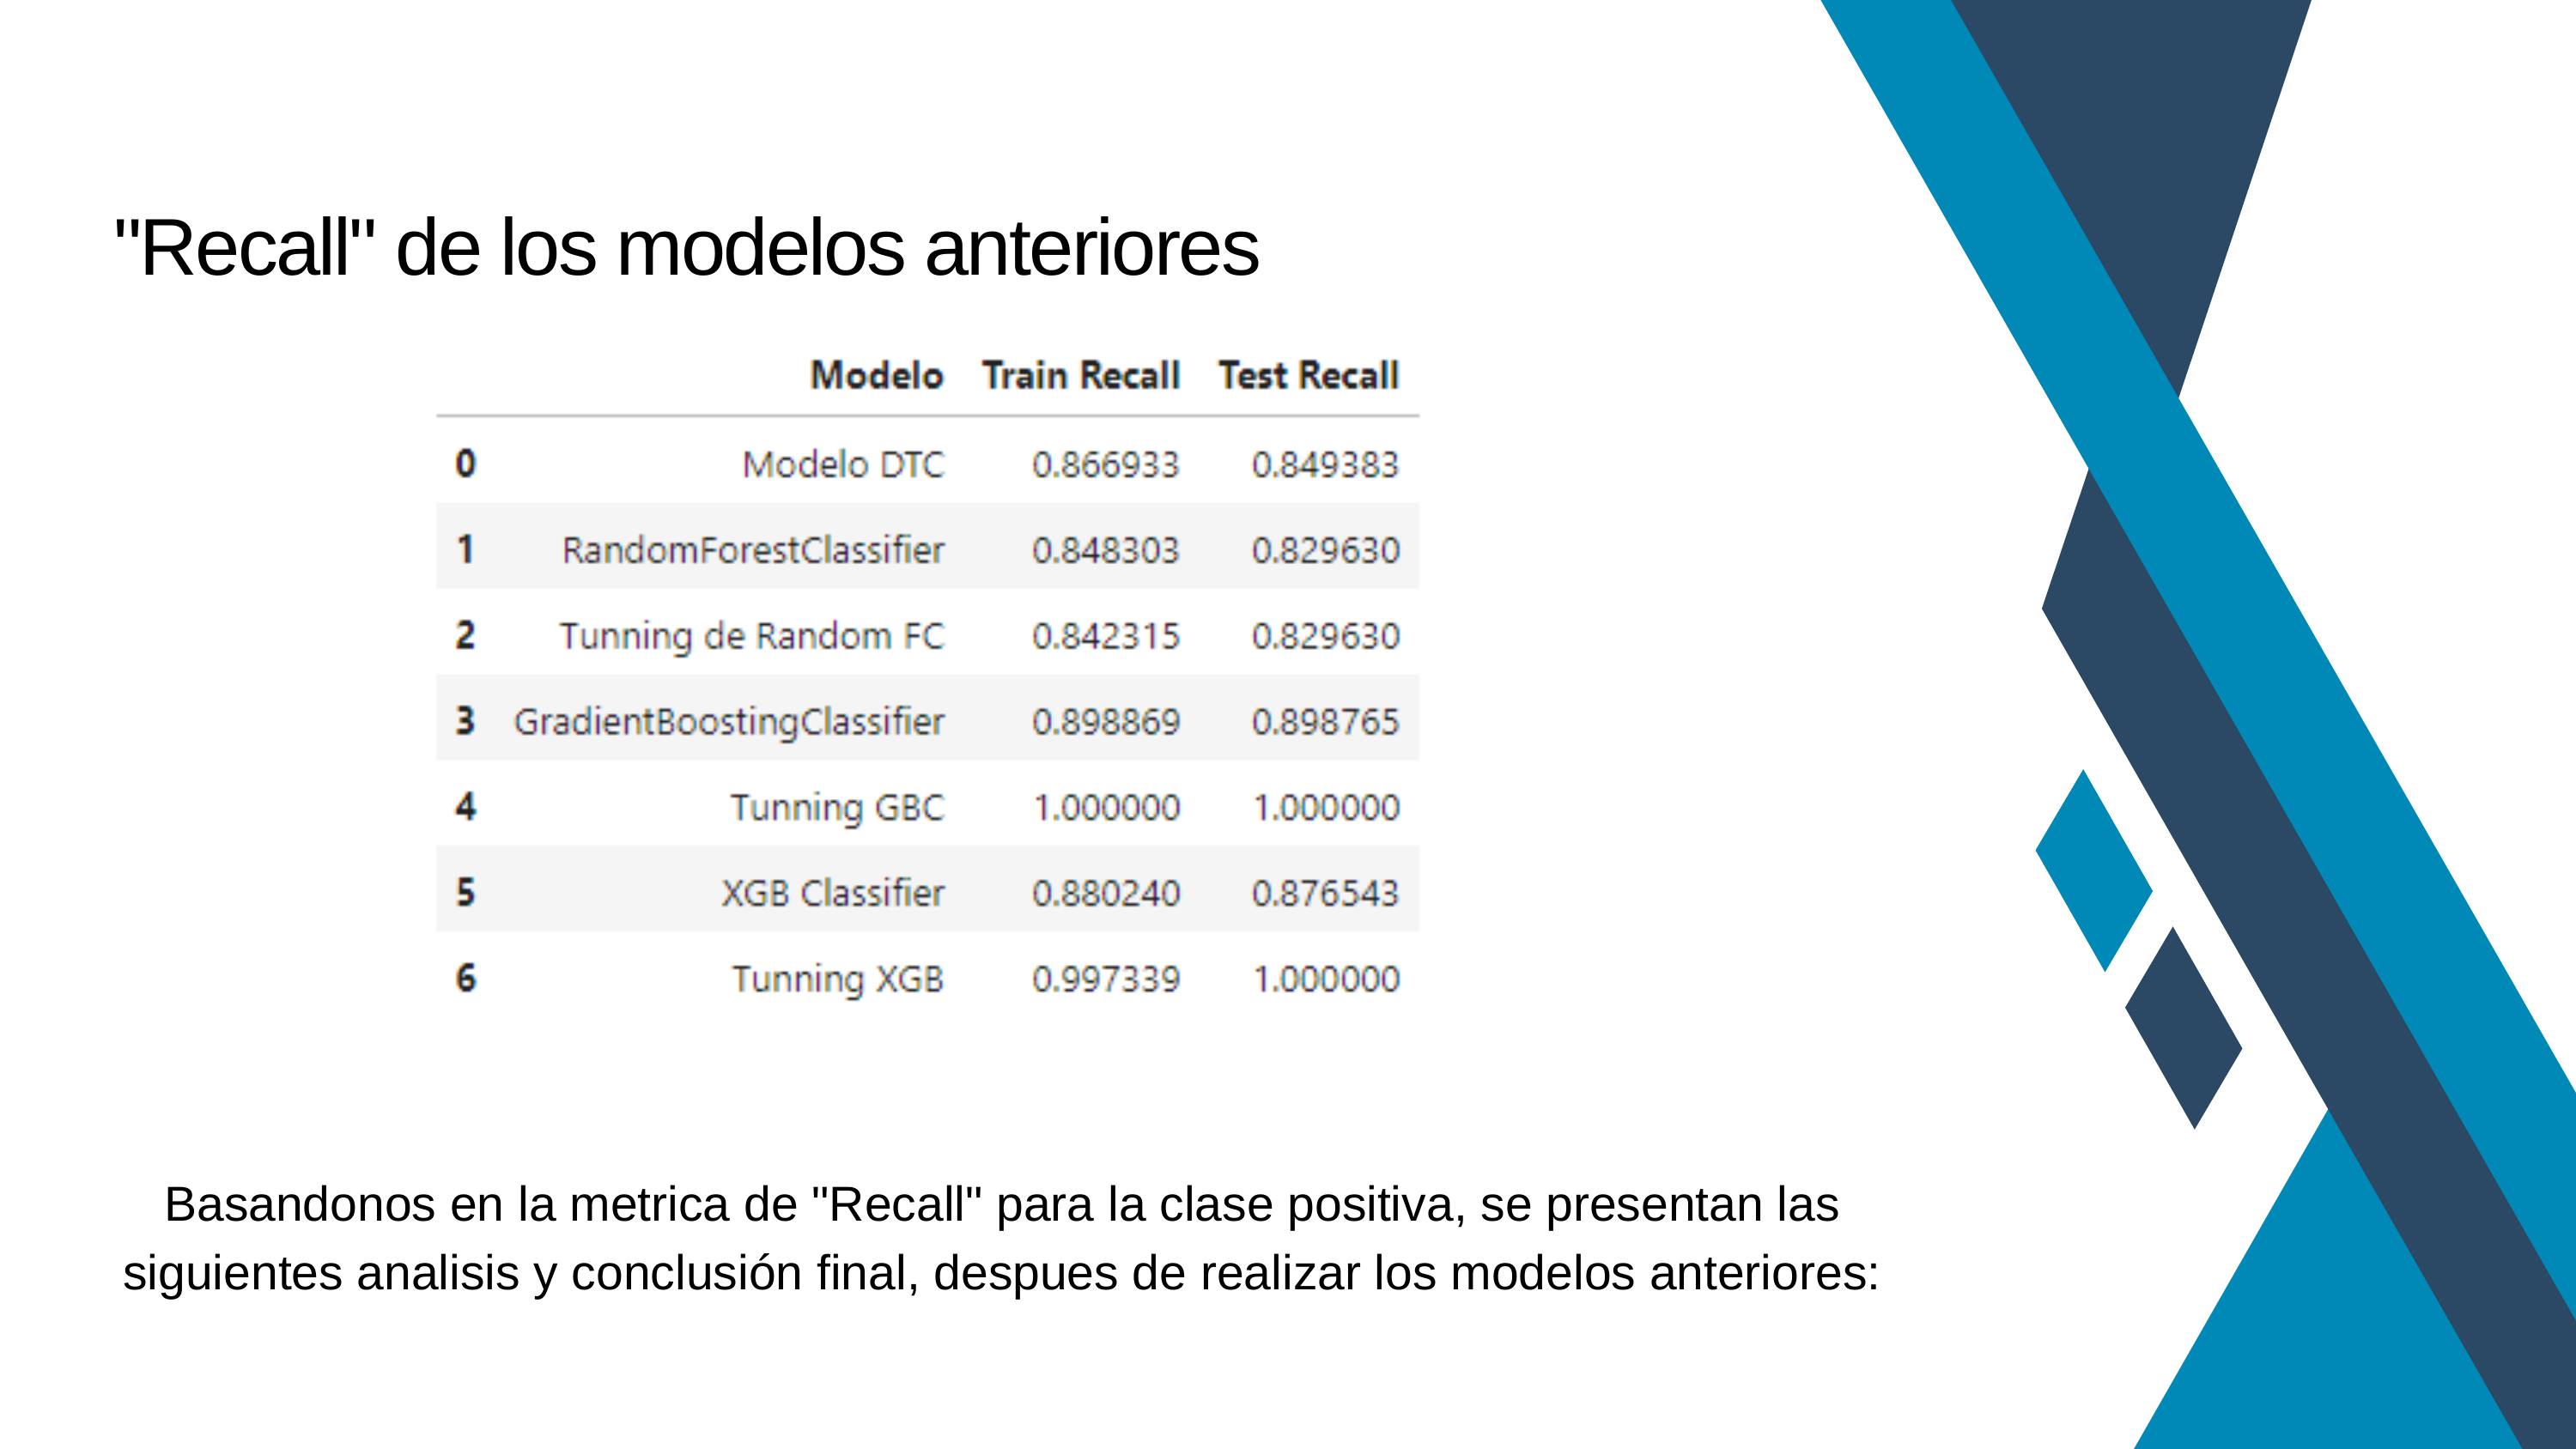

"Recall" de los modelos anteriores

Basandonos en la metrica de "Recall" para la clase positiva, se presentan las siguientes analisis y conclusión final, despues de realizar los modelos anteriores: